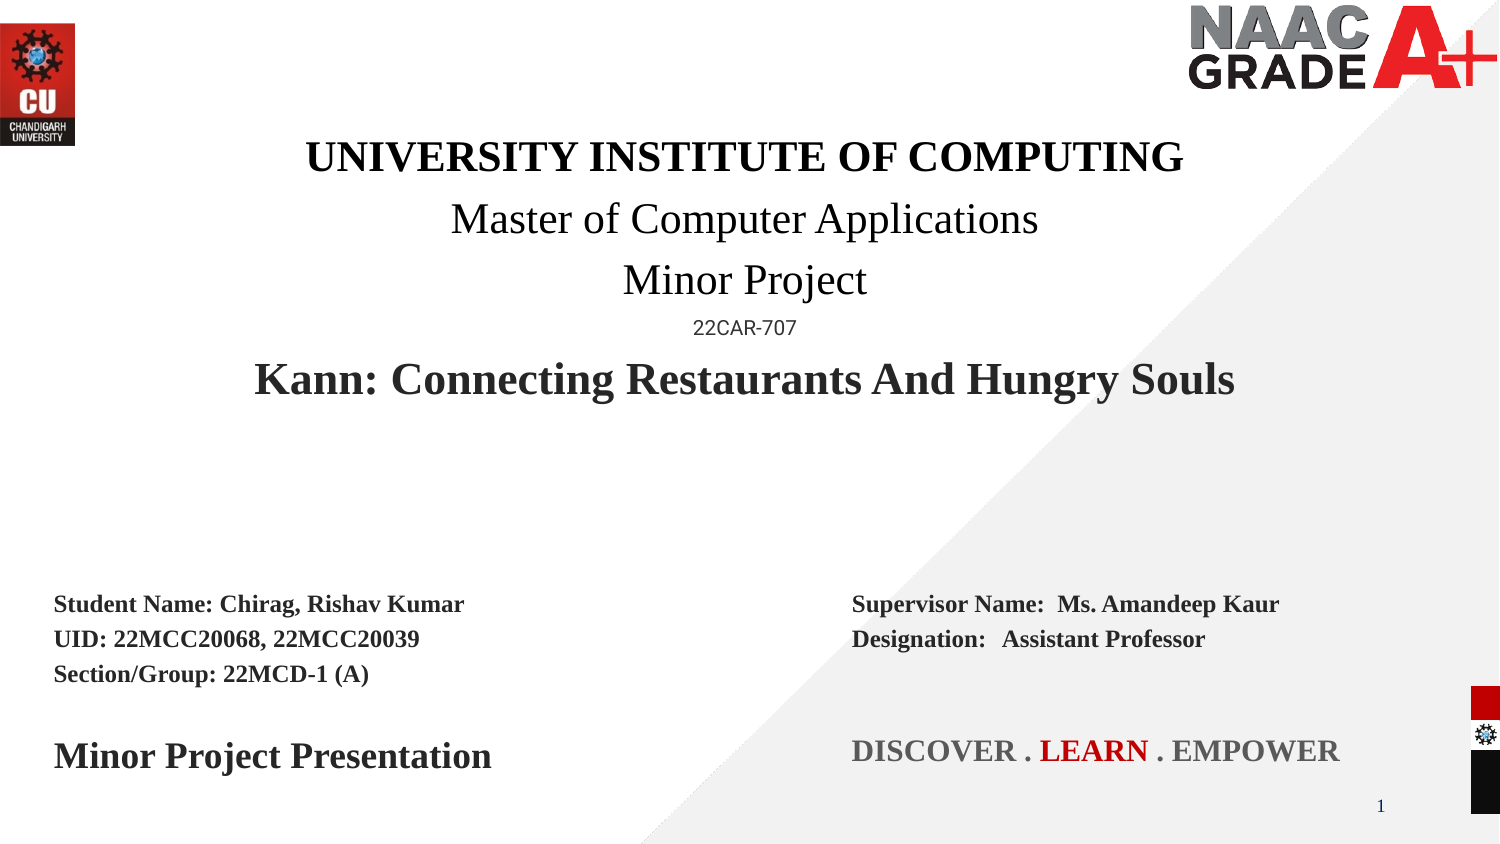

UNIVERSITY INSTITUTE OF COMPUTING
Master of Computer Applications
Minor Project
22CAR-707
Kann: Connecting Restaurants And Hungry Souls

Student Name: Chirag, Rishav Kumar
UID: 22MCC20068, 22MCC20039
Section/Group: 22MCD-1 (A)

Supervisor Name:  Ms. Amandeep Kaur
Designation:	Assistant Professor

DISCOVER . LEARN . EMPOWER

Minor Project Presentation

1